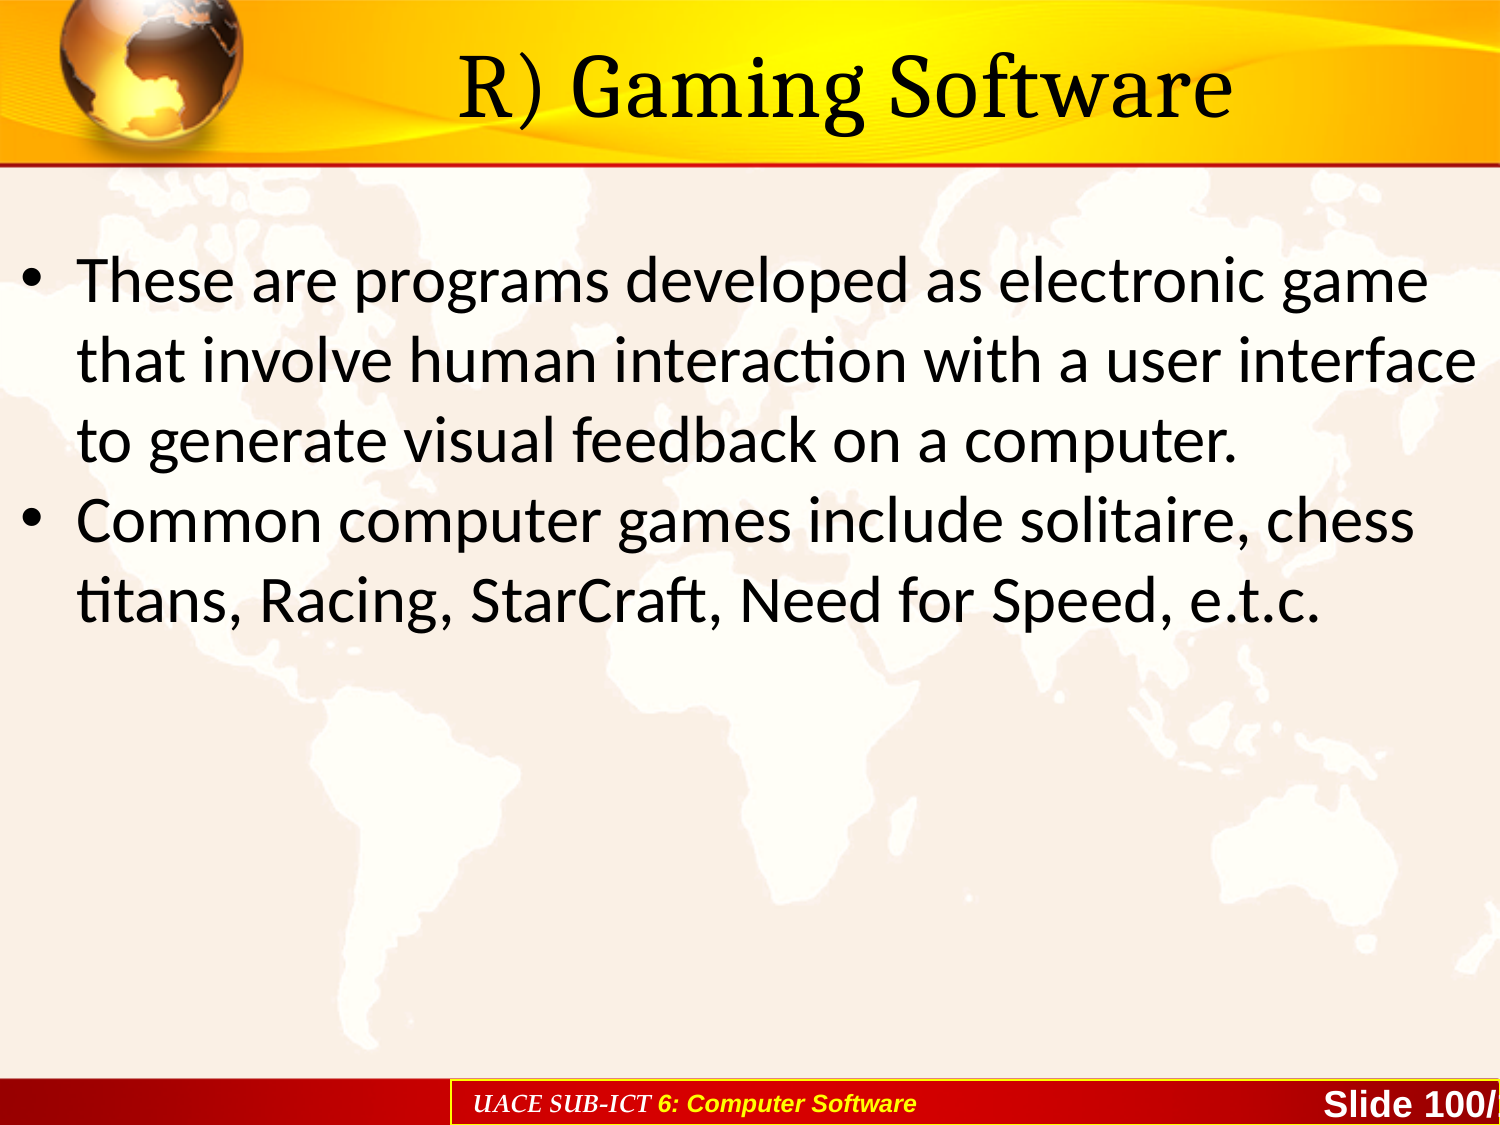

# R) Gaming Software
These are programs developed as electronic game that involve human interaction with a user interface to generate visual feedback on a computer.
Common computer games include solitaire, chess titans, Racing, StarCraft, Need for Speed, e.t.c.